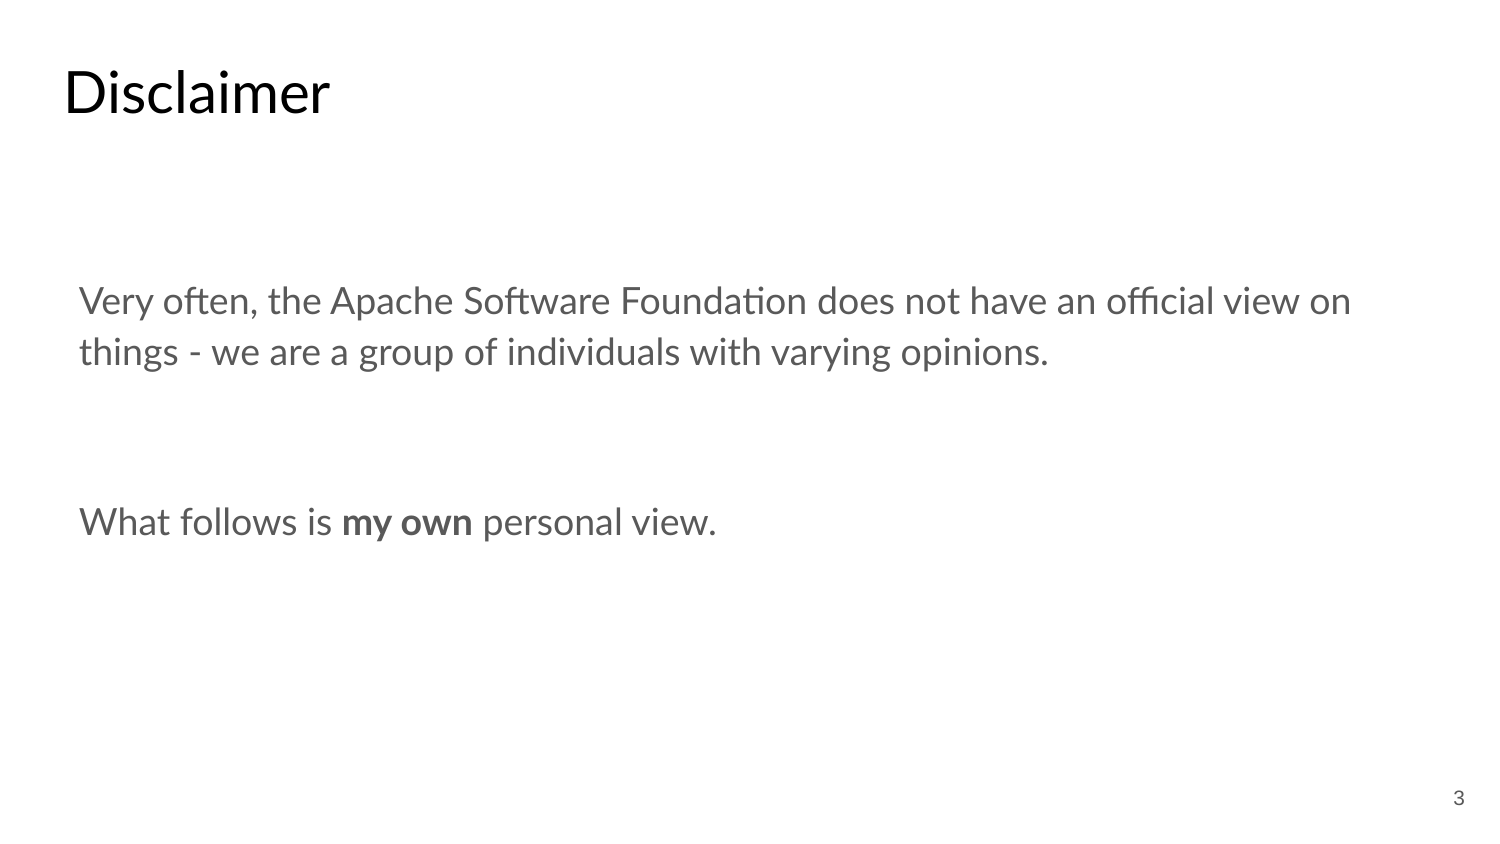

# Disclaimer

Very often, the Apache Software Foundation does not have an official view on things - we are a group of individuals with varying opinions.

What follows is my own personal view.

3